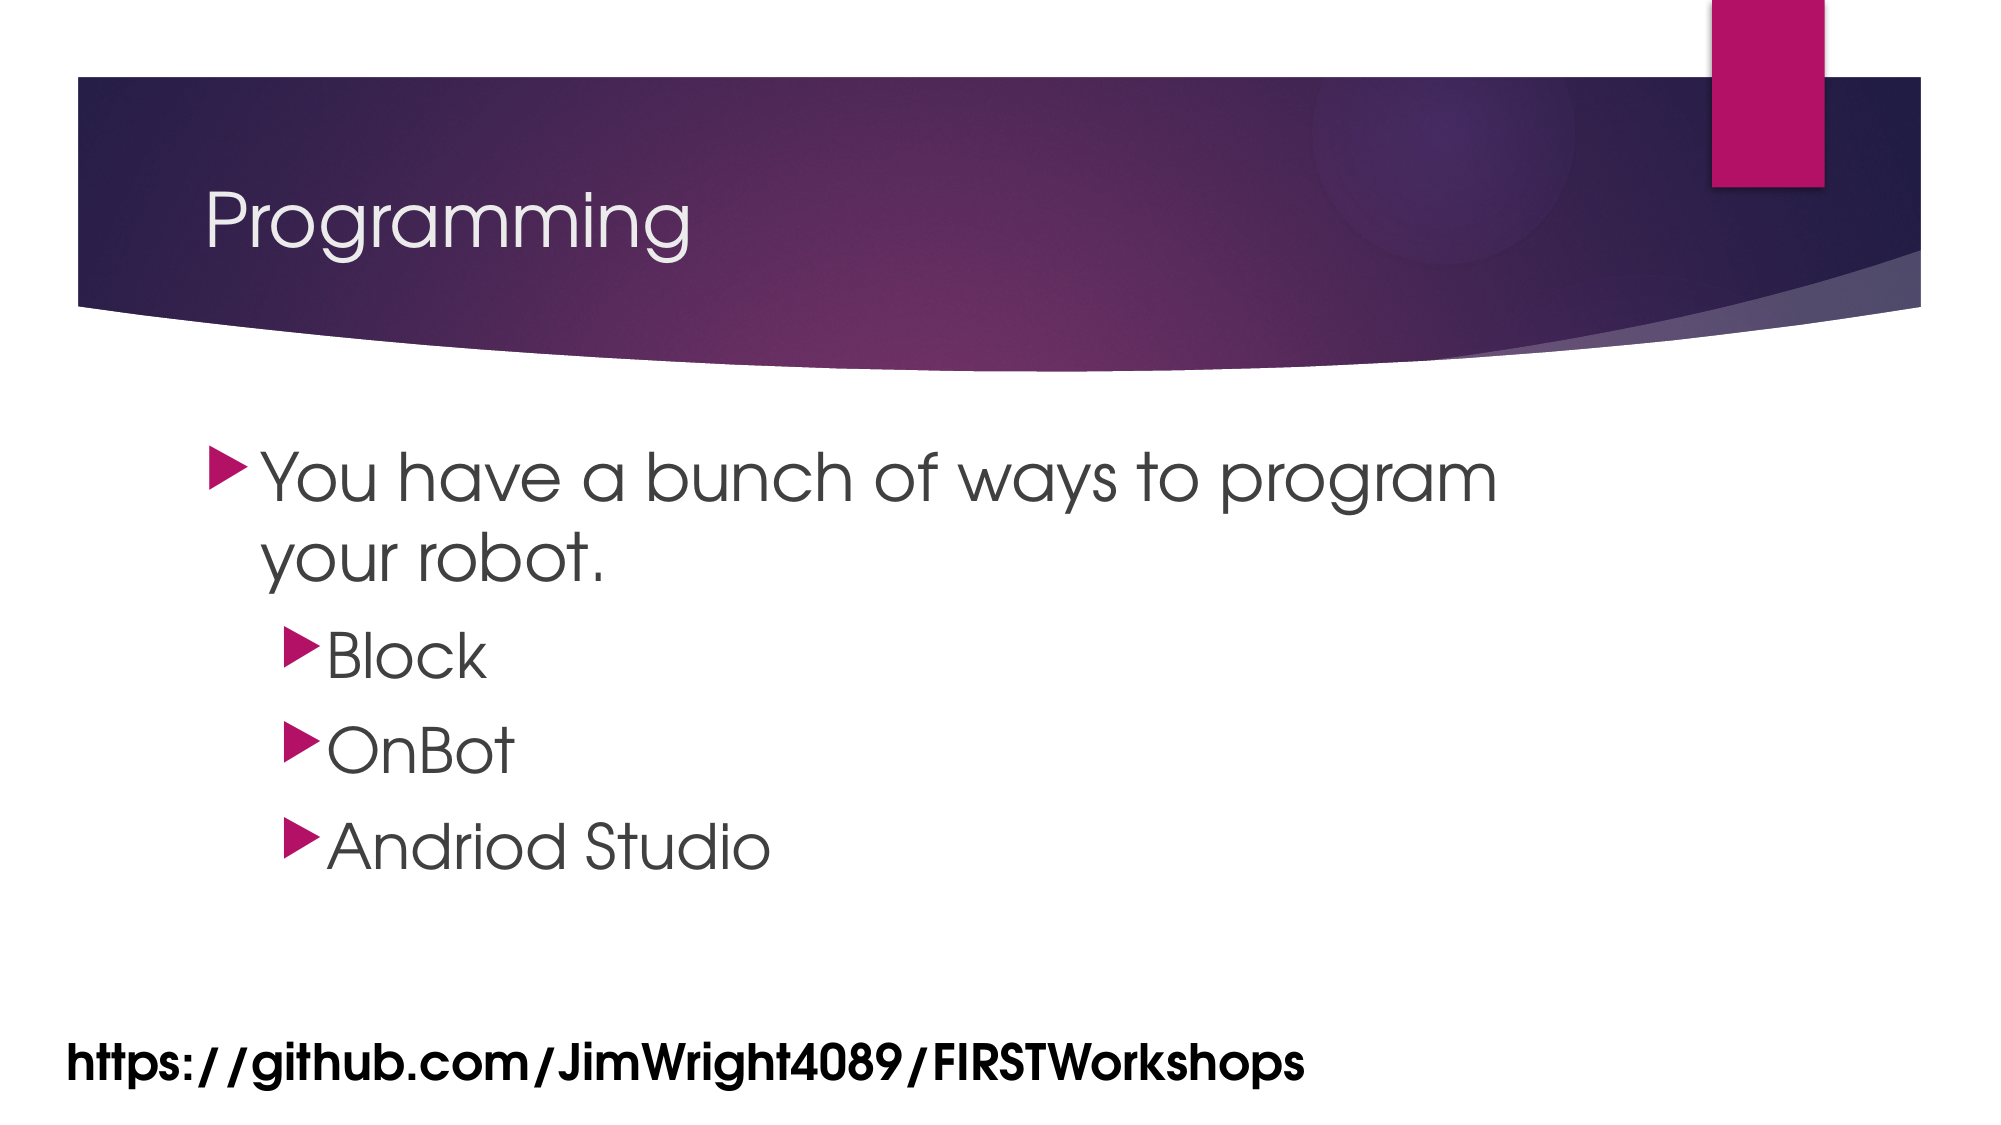

# Programming
You have a bunch of ways to program your robot.
Block
OnBot
Andriod Studio
https://github.com/JimWright4089/FIRSTWorkshops